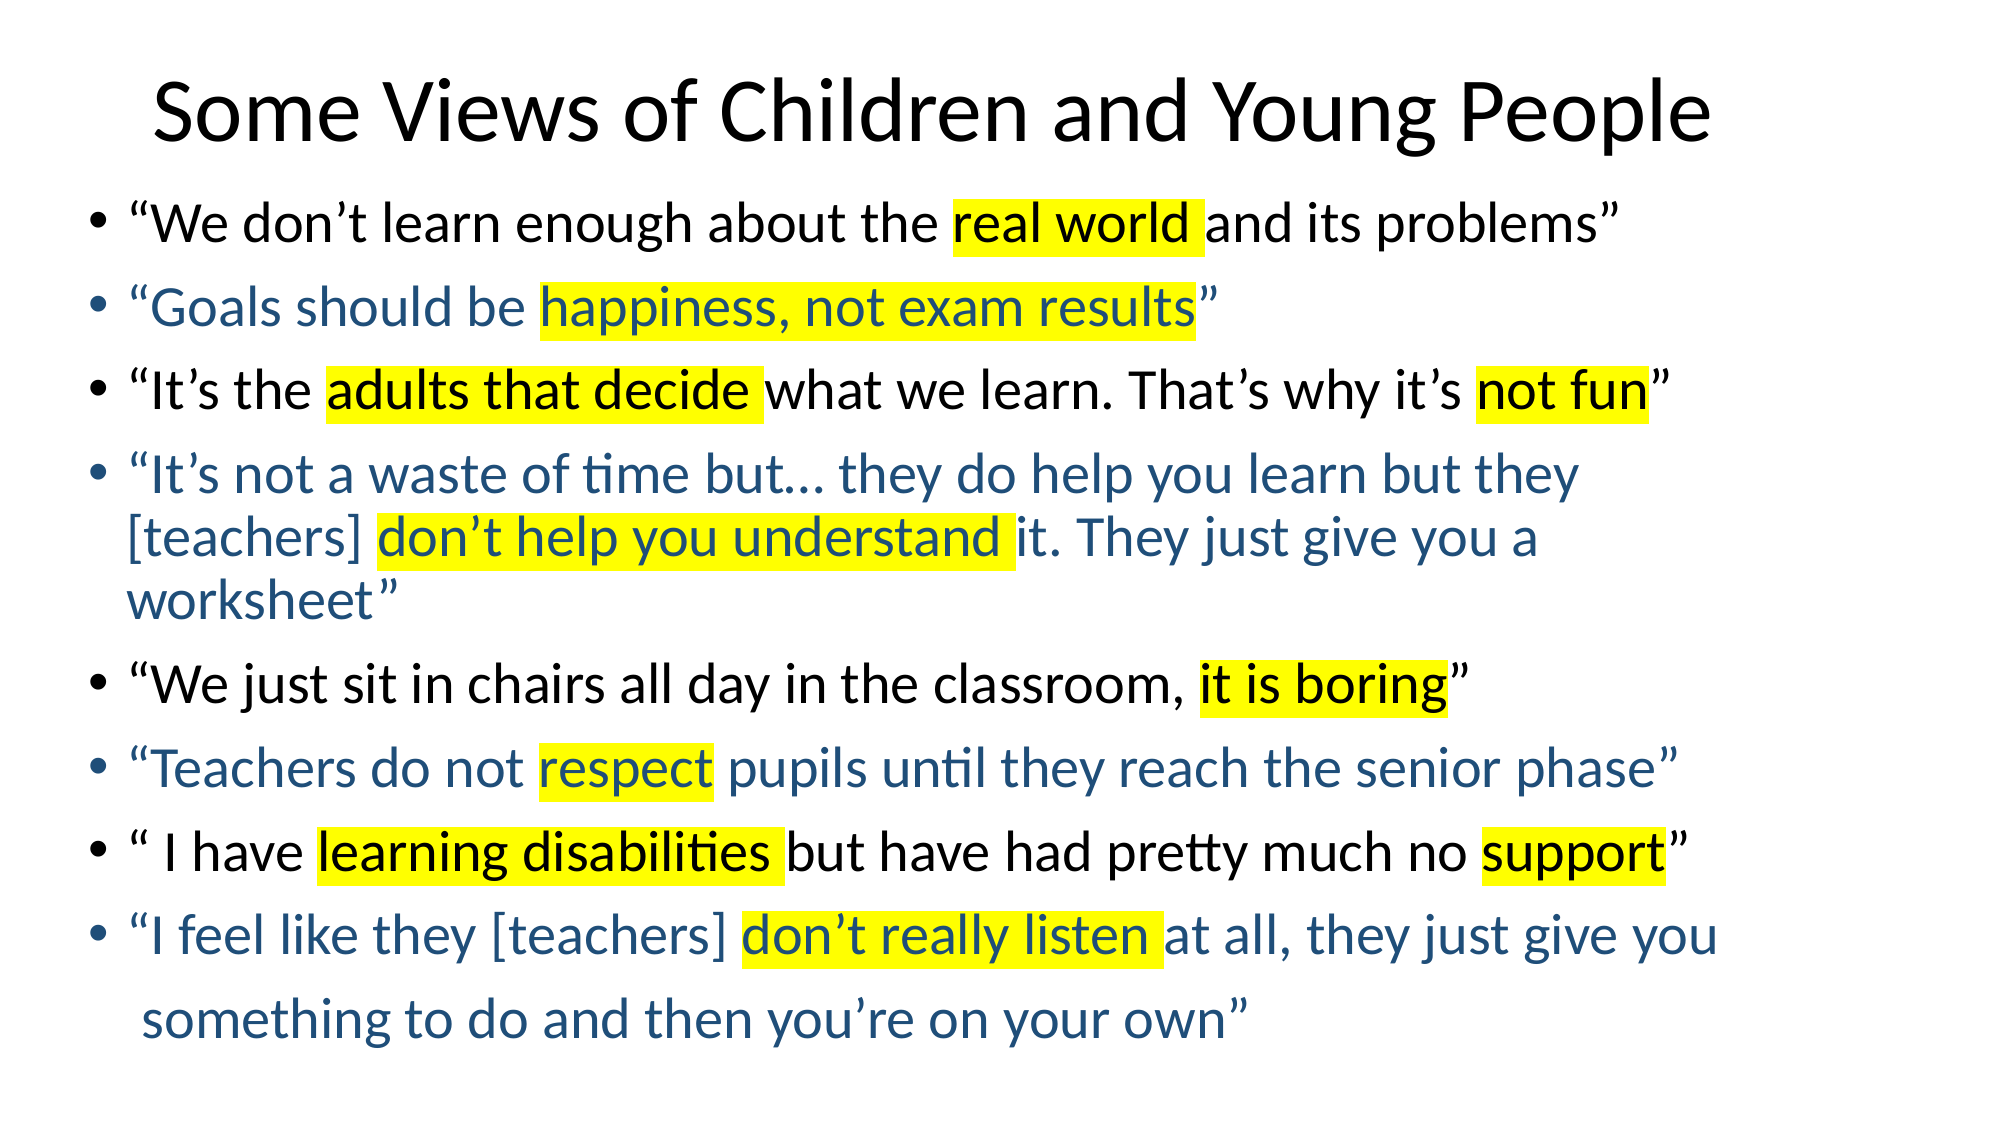

# Some Views of Children and Young People
“We don’t learn enough about the real world and its problems”
“Goals should be happiness, not exam results”
“It’s the adults that decide what we learn. That’s why it’s not fun”
“It’s not a waste of time but… they do help you learn but they [teachers] don’t help you understand it. They just give you a worksheet”
“We just sit in chairs all day in the classroom, it is boring”
“Teachers do not respect pupils until they reach the senior phase”
“ I have learning disabilities but have had pretty much no support”
“I feel like they [teachers] don’t really listen at all, they just give you
    something to do and then you’re on your own”